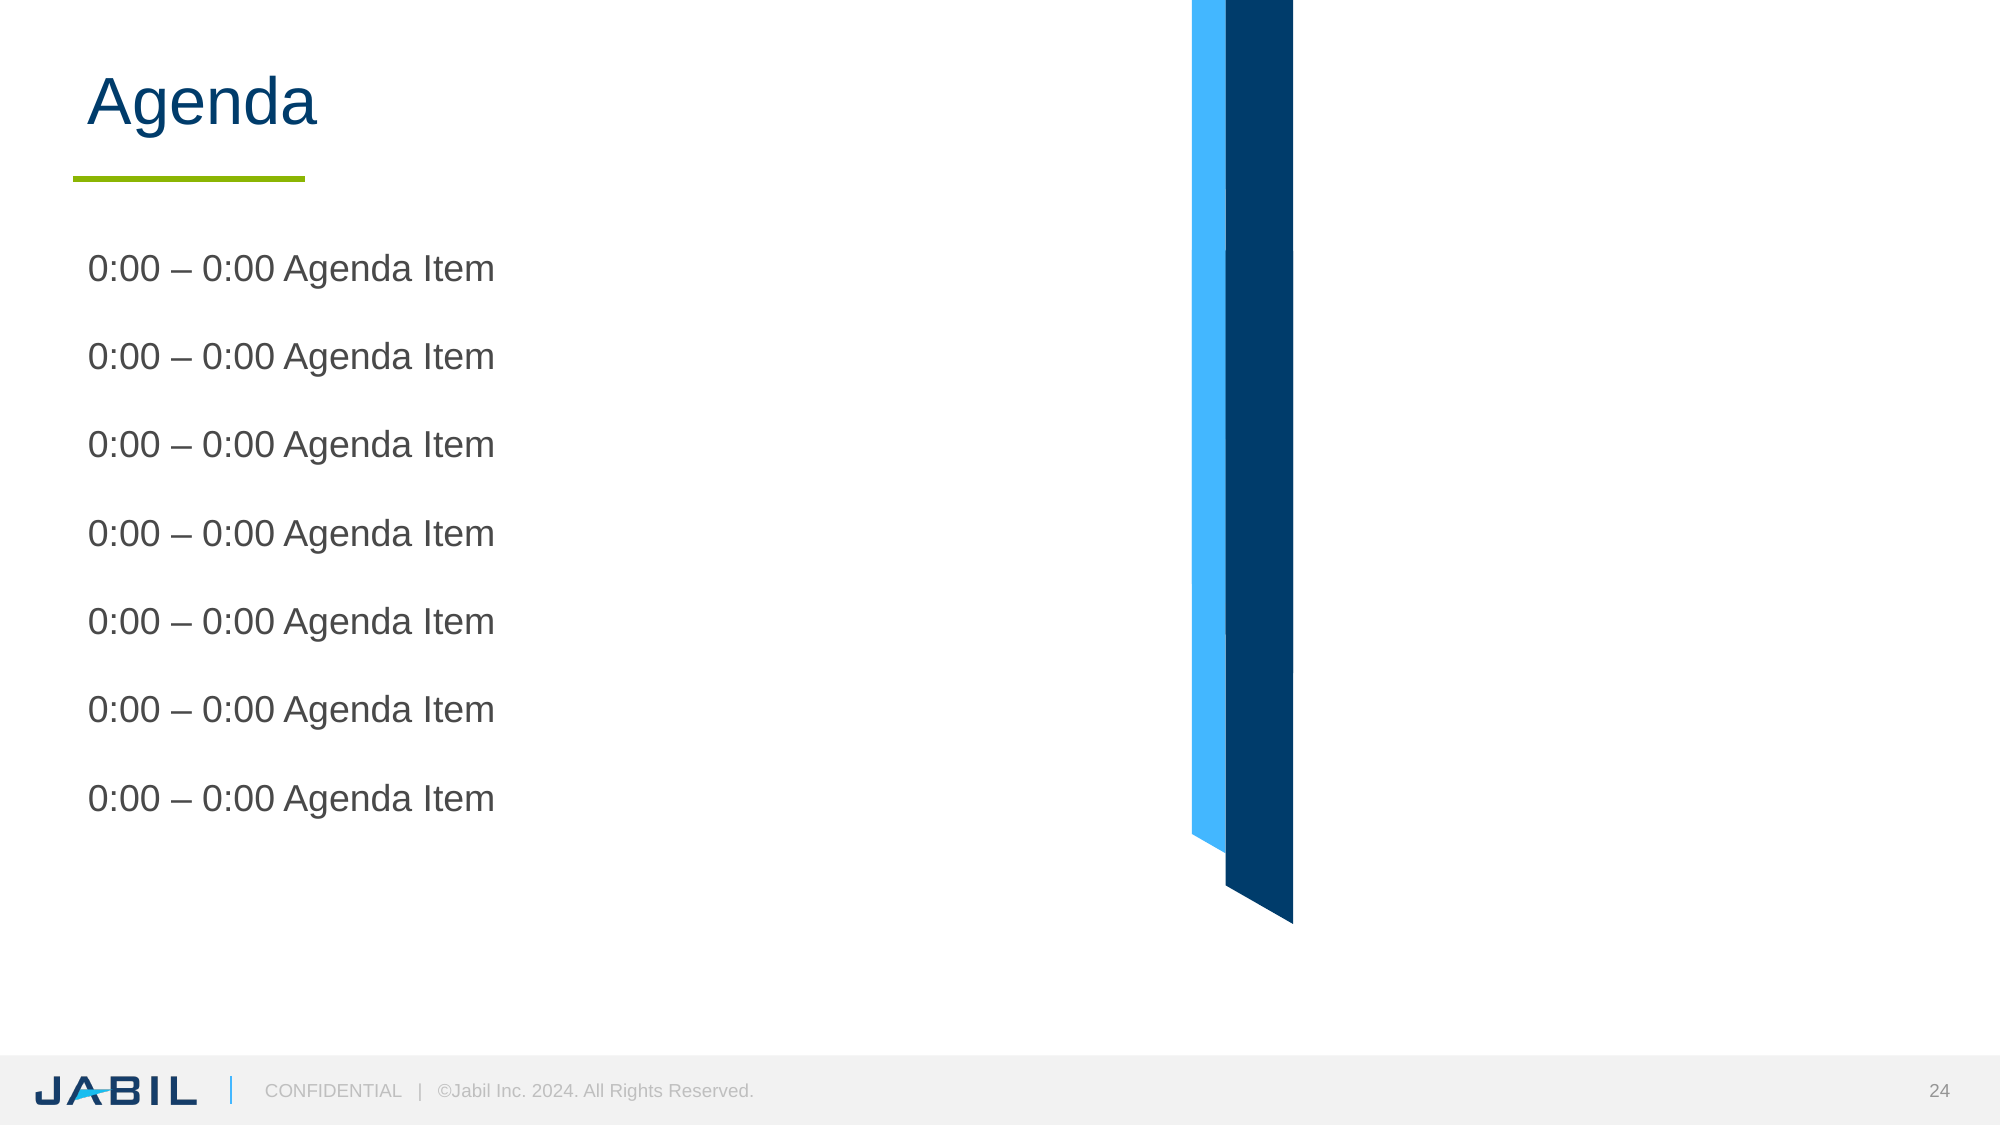

# Agenda
0:00 – 0:00 Agenda Item
0:00 – 0:00 Agenda Item
0:00 – 0:00 Agenda Item
0:00 – 0:00 Agenda Item
0:00 – 0:00 Agenda Item
0:00 – 0:00 Agenda Item
0:00 – 0:00 Agenda Item